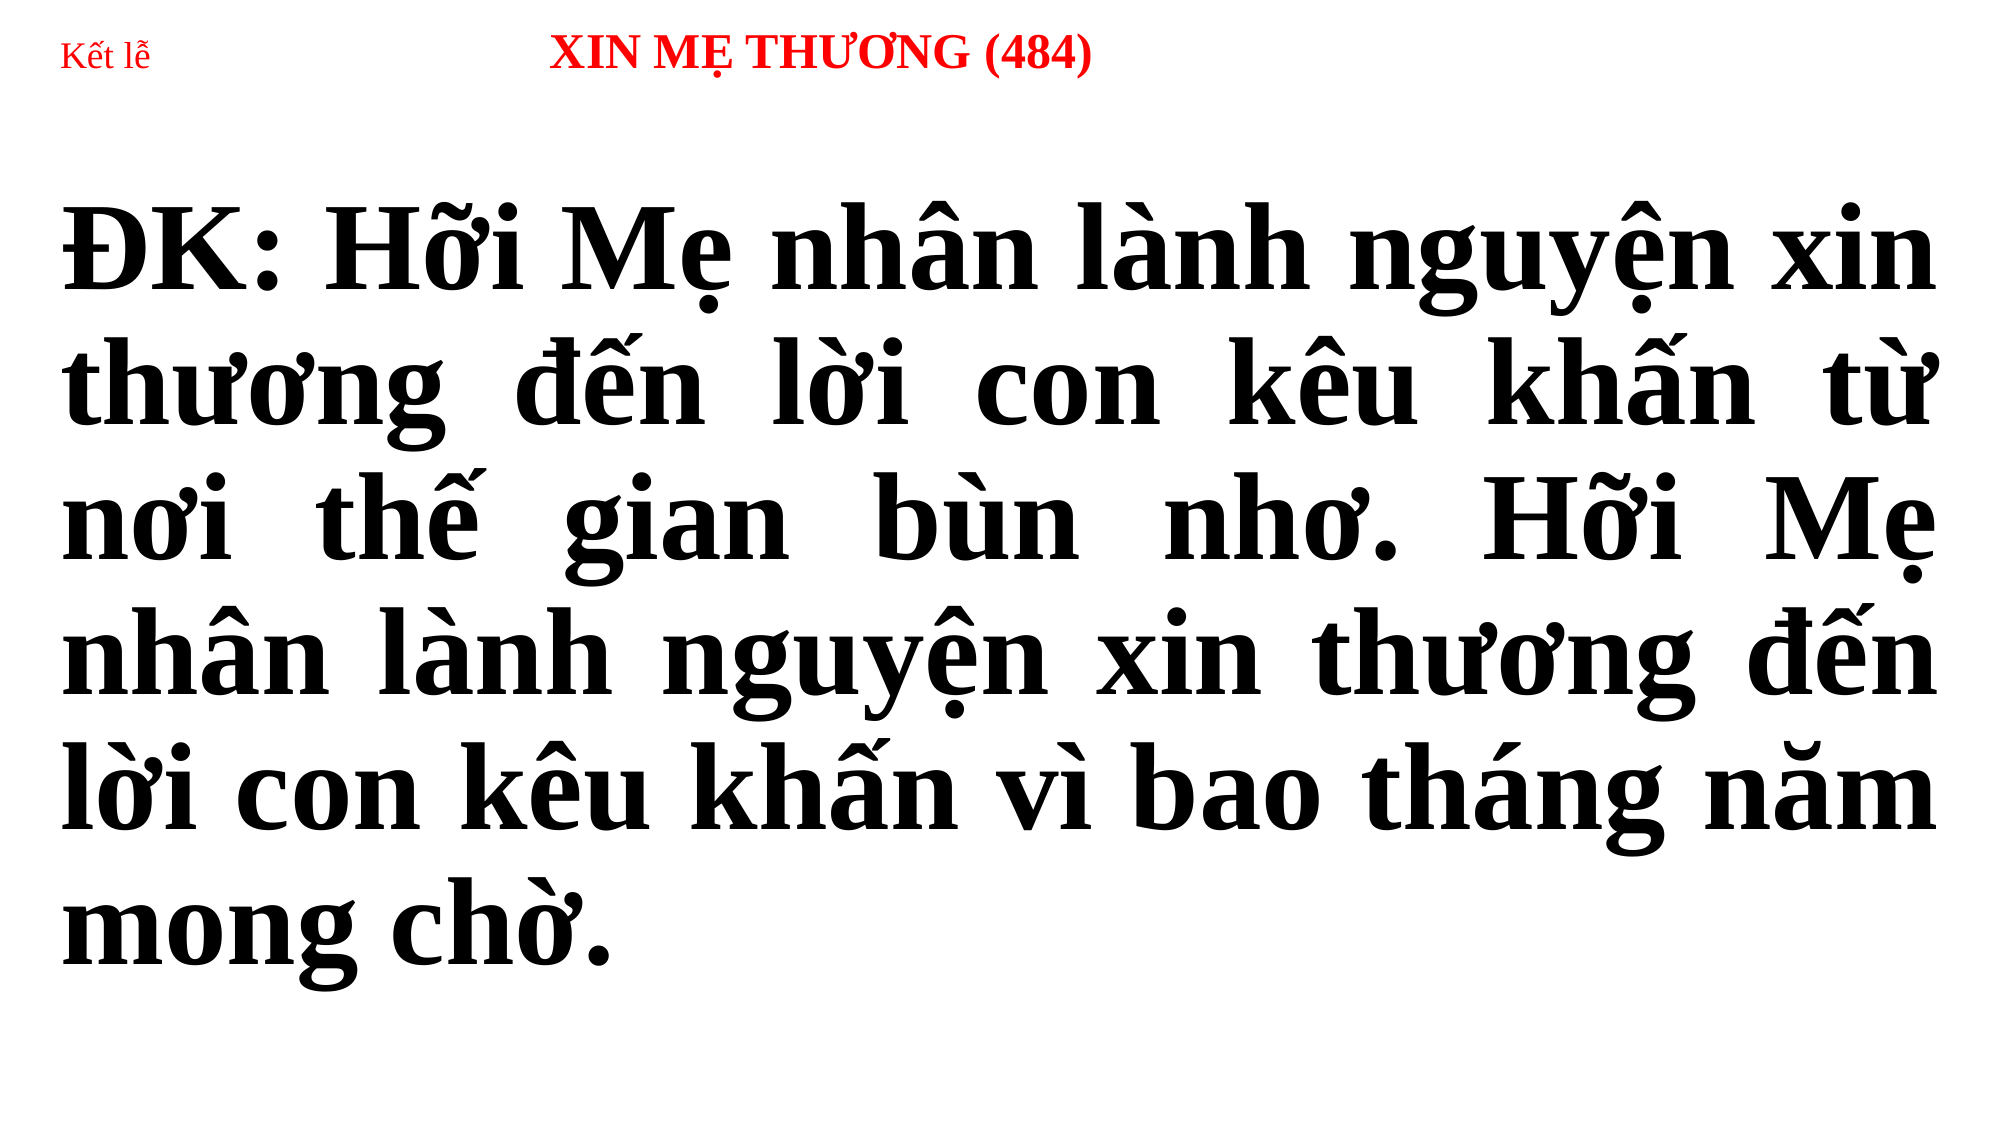

# Kết lễ                                          XIN MẸ THƯƠNG (484)
ĐK: Hỡi Mẹ nhân lành nguyện xin thương đến lời con kêu khấn từ nơi thế gian bùn nhơ. Hỡi Mẹ nhân lành nguyện xin thương đến lời con kêu khấn vì bao tháng năm mong chờ.